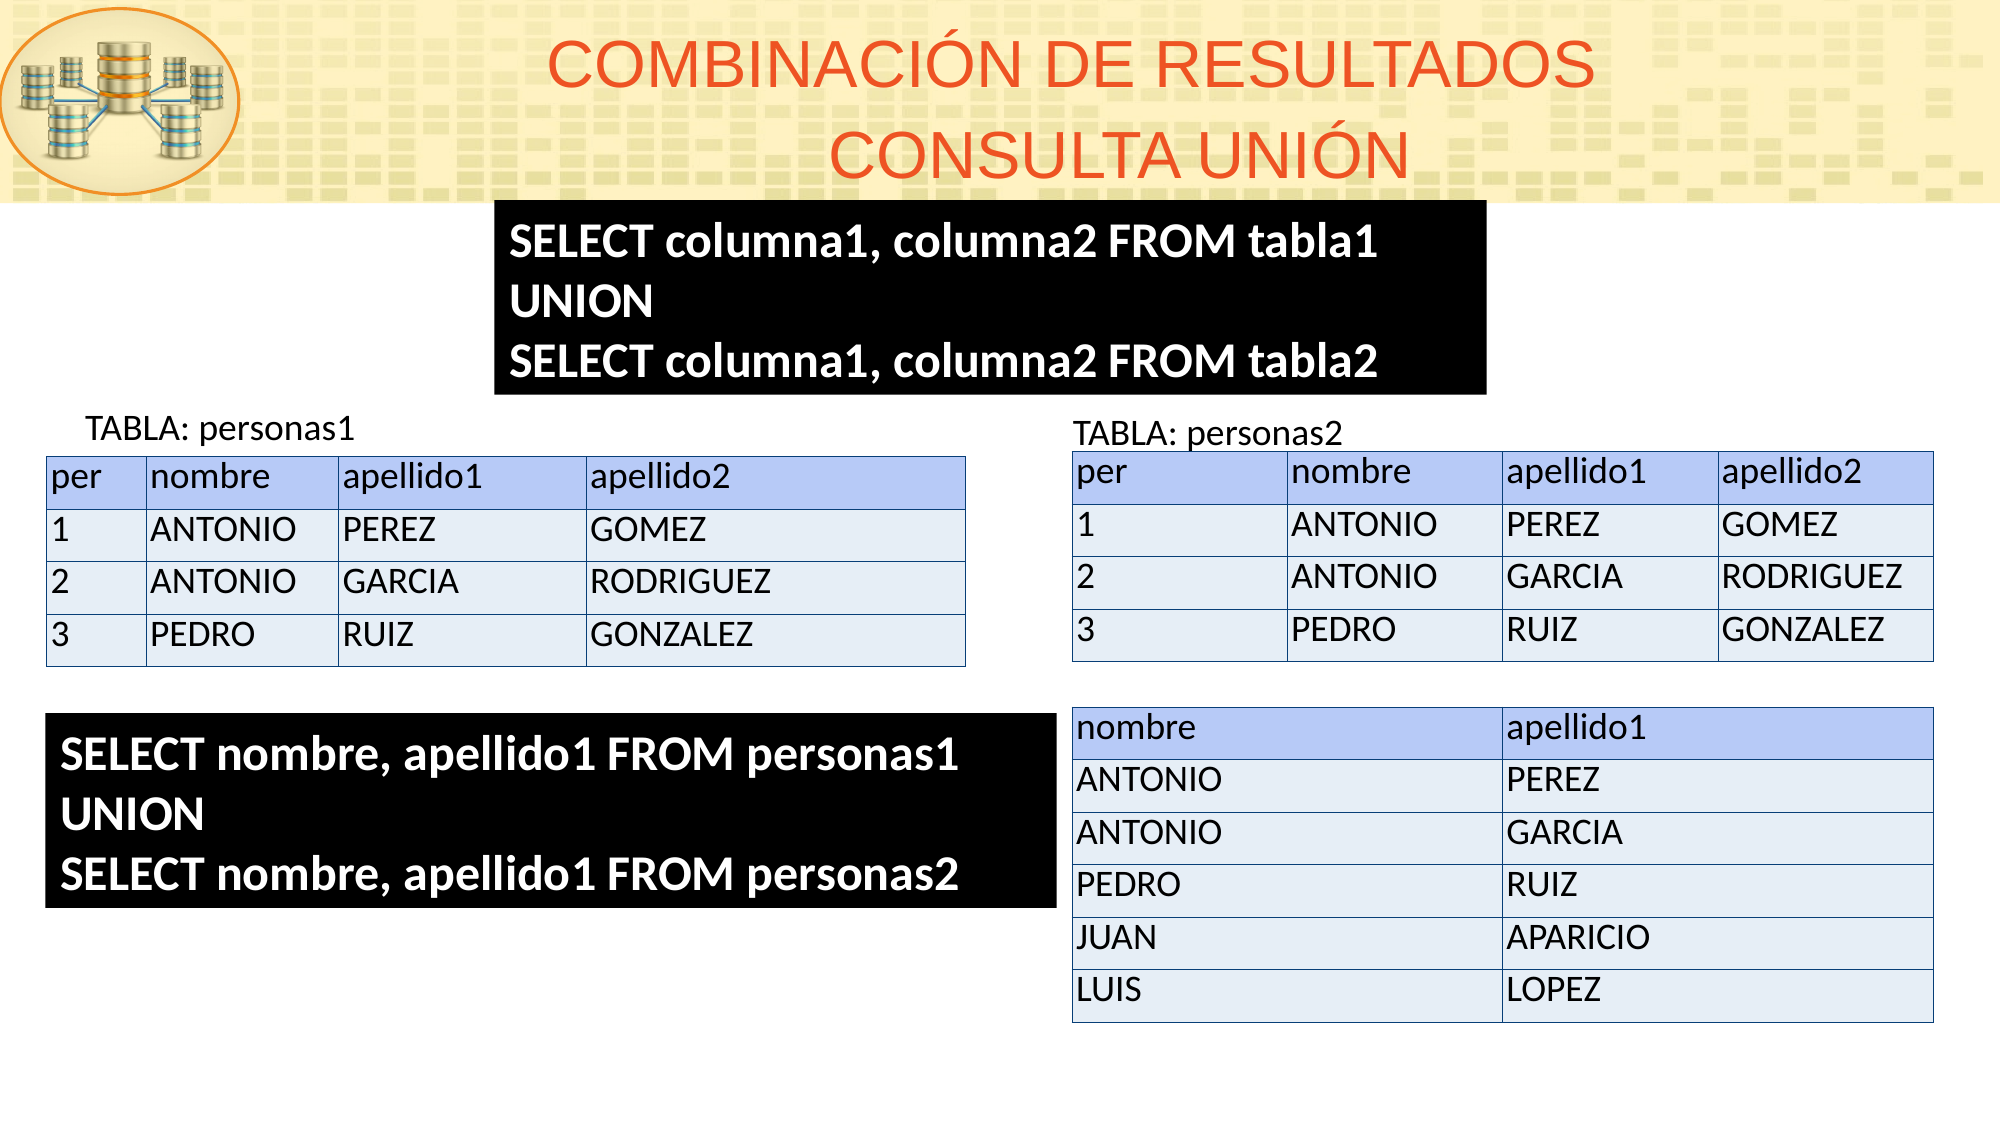

COMBINACIÓN DE RESULTADOS
CONSULTA UNIÓN
SELECT columna1, columna2 FROM tabla1
UNION
SELECT columna1, columna2 FROM tabla2
TABLA: personas1
TABLA: personas2
| per | nombre | apellido1 | apellido2 |
| --- | --- | --- | --- |
| 1 | ANTONIO | PEREZ | GOMEZ |
| 2 | ANTONIO | GARCIA | RODRIGUEZ |
| 3 | PEDRO | RUIZ | GONZALEZ |
| per | nombre | apellido1 | apellido2 |
| --- | --- | --- | --- |
| 1 | ANTONIO | PEREZ | GOMEZ |
| 2 | ANTONIO | GARCIA | RODRIGUEZ |
| 3 | PEDRO | RUIZ | GONZALEZ |
| nombre | apellido1 |
| --- | --- |
| ANTONIO | PEREZ |
| ANTONIO | GARCIA |
| PEDRO | RUIZ |
| JUAN | APARICIO |
| LUIS | LOPEZ |
SELECT nombre, apellido1 FROM personas1
UNION
SELECT nombre, apellido1 FROM personas2